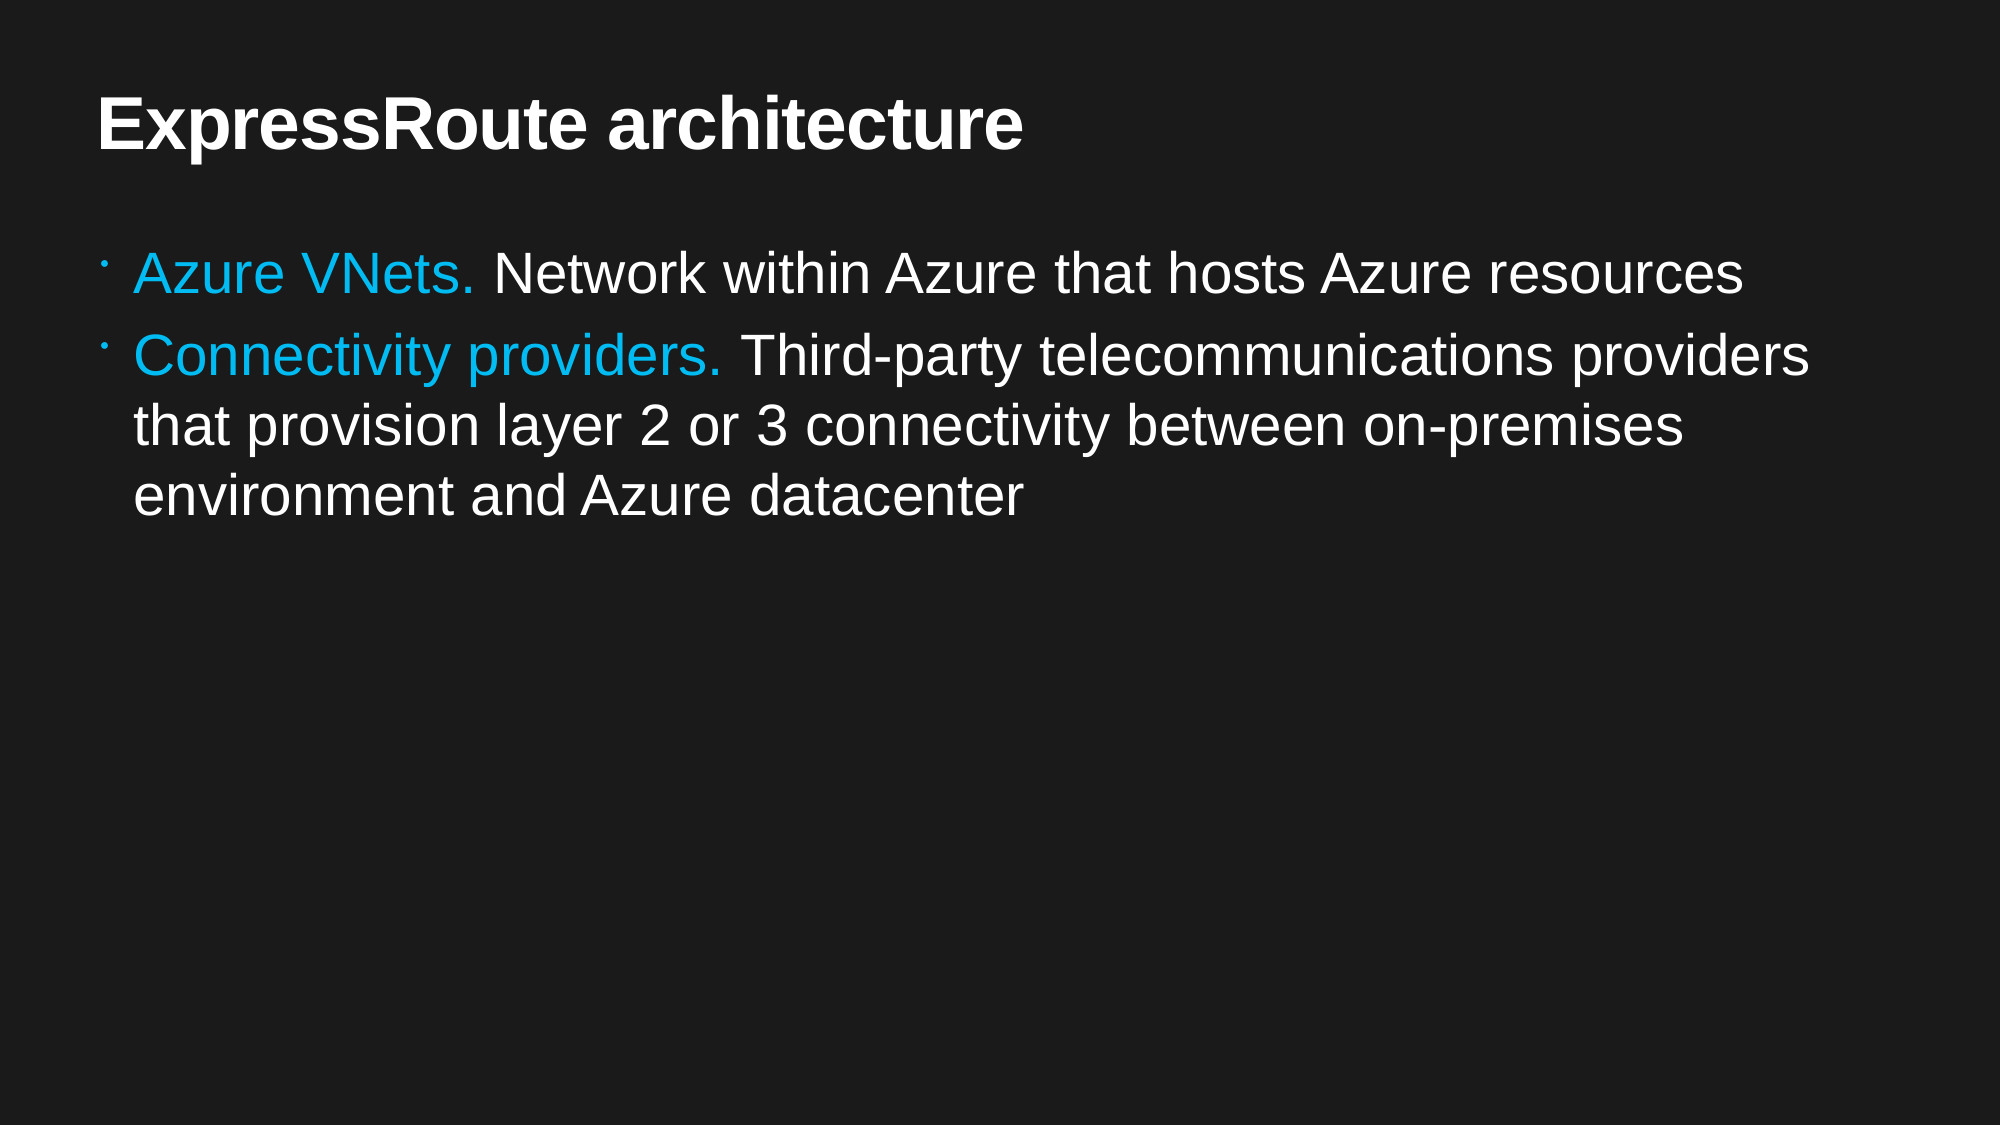

# ExpressRoute architecture
Azure VNets. Network within Azure that hosts Azure resources
Connectivity providers. Third-party telecommunications providers
that provision layer 2 or 3 connectivity between on-premises environment and Azure datacenter